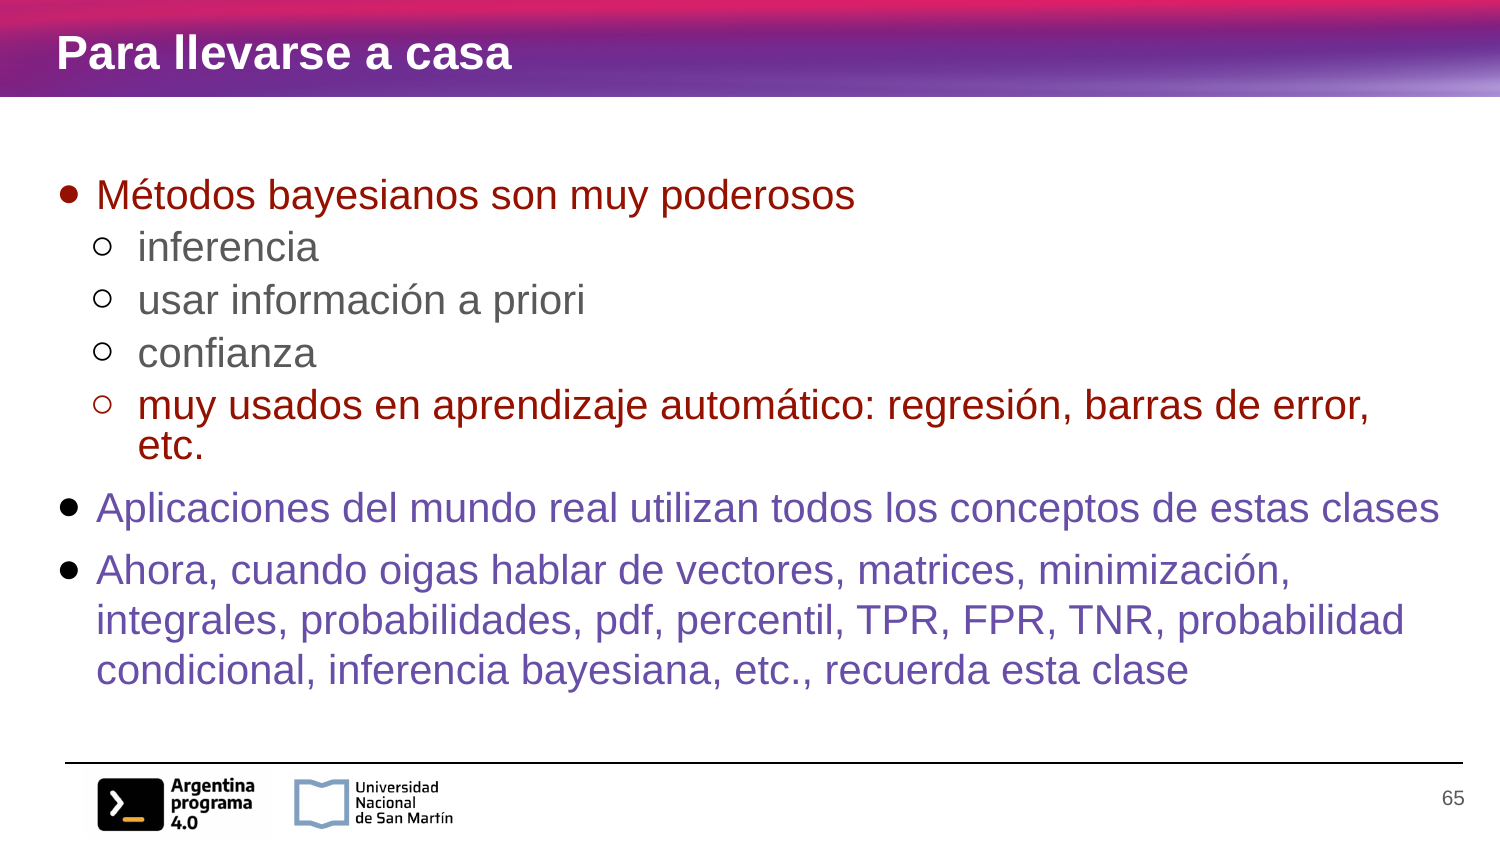

# Para llevarse a casa
Métodos bayesianos son muy poderosos
inferencia
usar información a priori
confianza
muy usados en aprendizaje automático: regresión, barras de error, etc.
Aplicaciones del mundo real utilizan todos los conceptos de estas clases
Ahora, cuando oigas hablar de vectores, matrices, minimización, integrales, probabilidades, pdf, percentil, TPR, FPR, TNR, probabilidad condicional, inferencia bayesiana, etc., recuerda esta clase
65